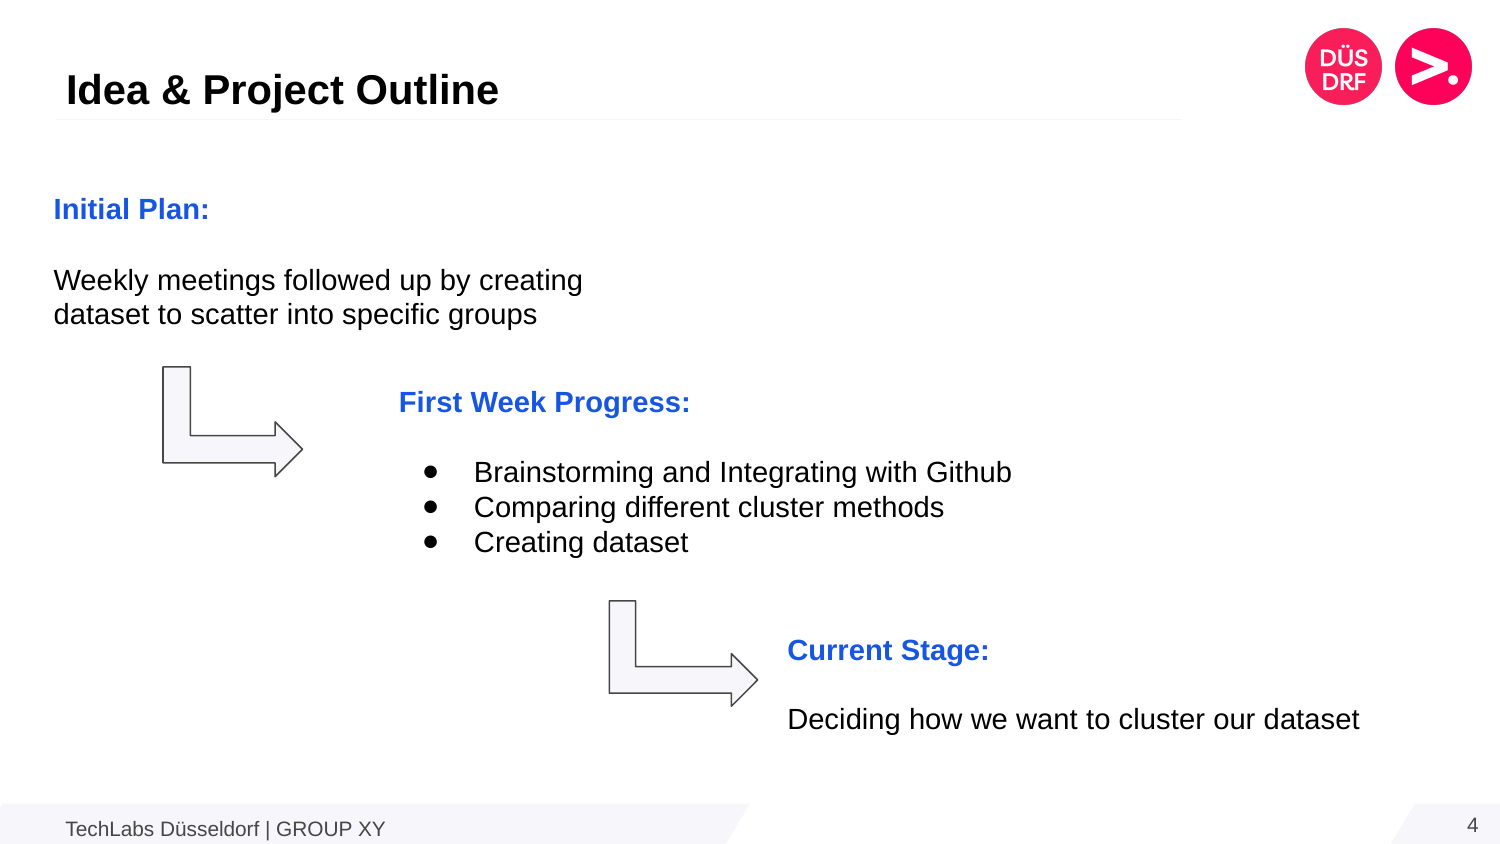

# Idea & Project Outline
Initial Plan:

Weekly meetings followed up by creating dataset to scatter into specific groups

First Week Progress:

Brainstorming and Integrating with Github
Comparing different cluster methods
Creating dataset

Current Stage:

Deciding how we want to cluster our dataset
4